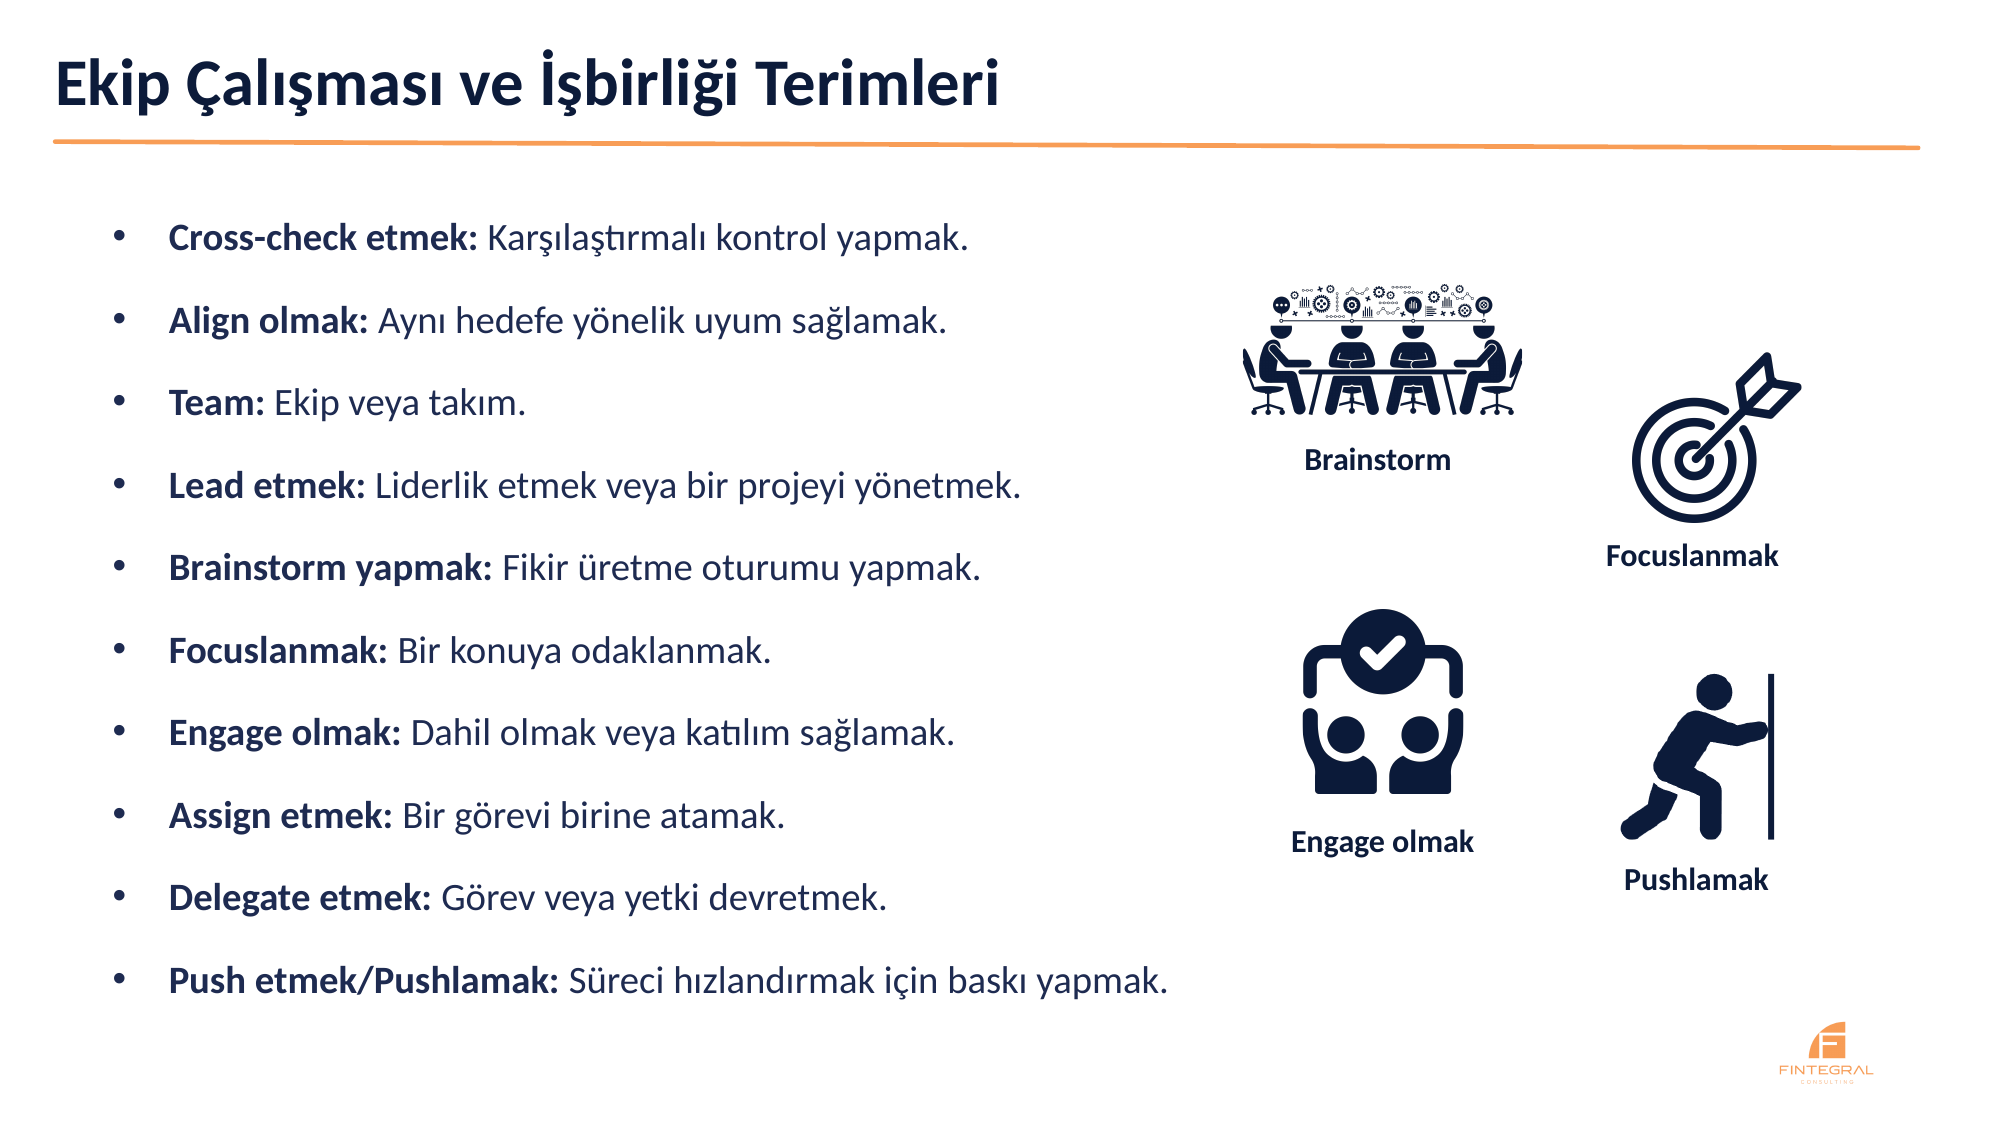

Ekip Çalışması ve İşbirliği Terimleri

Cross-check etmek: Karşılaştırmalı kontrol yapmak.
Align olmak: Aynı hedefe yönelik uyum sağlamak.
Team: Ekip veya takım.
Lead etmek: Liderlik etmek veya bir projeyi yönetmek.
Brainstorm yapmak: Fikir üretme oturumu yapmak.
Focuslanmak: Bir konuya odaklanmak.
Engage olmak: Dahil olmak veya katılım sağlamak.
Assign etmek: Bir görevi birine atamak.
Delegate etmek: Görev veya yetki devretmek.
Push etmek/Pushlamak: Süreci hızlandırmak için baskı yapmak.

Brainstorm
Focuslanmak

Engage olmak
Pushlamak